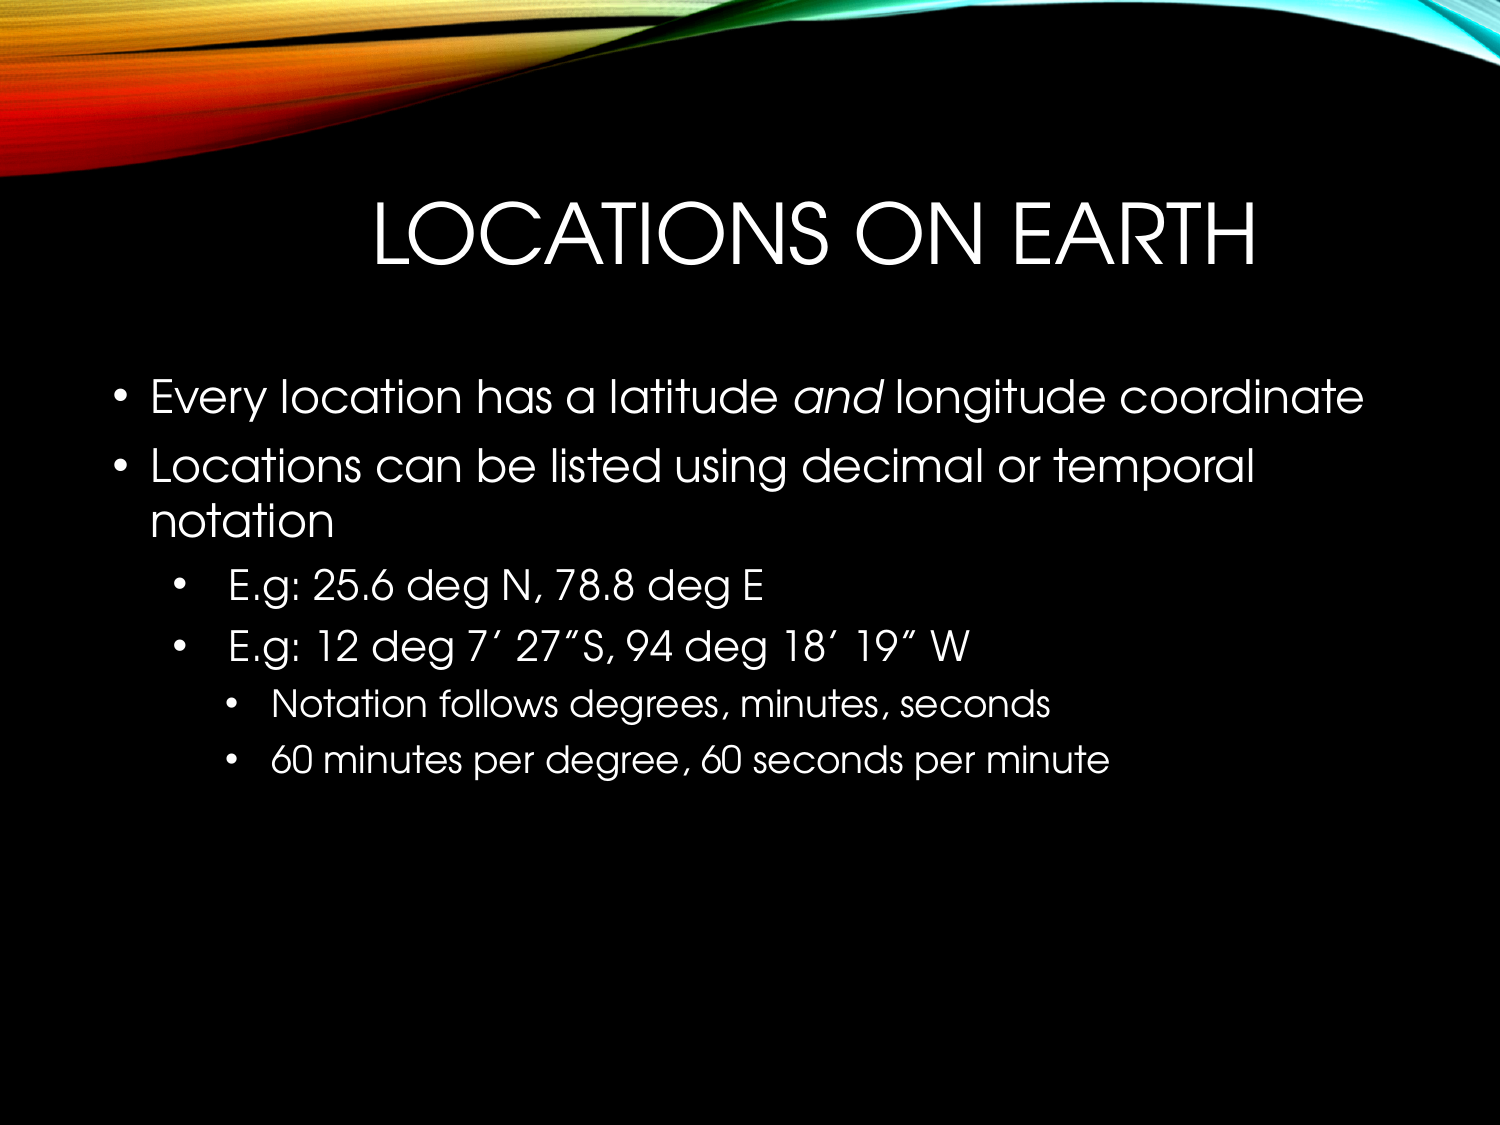

# Locations on Earth
Every location has a latitude and longitude coordinate
Locations can be listed using decimal or temporal notation
E.g: 25.6 deg N, 78.8 deg E
E.g: 12 deg 7’ 27”S, 94 deg 18’ 19” W
Notation follows degrees, minutes, seconds
60 minutes per degree, 60 seconds per minute